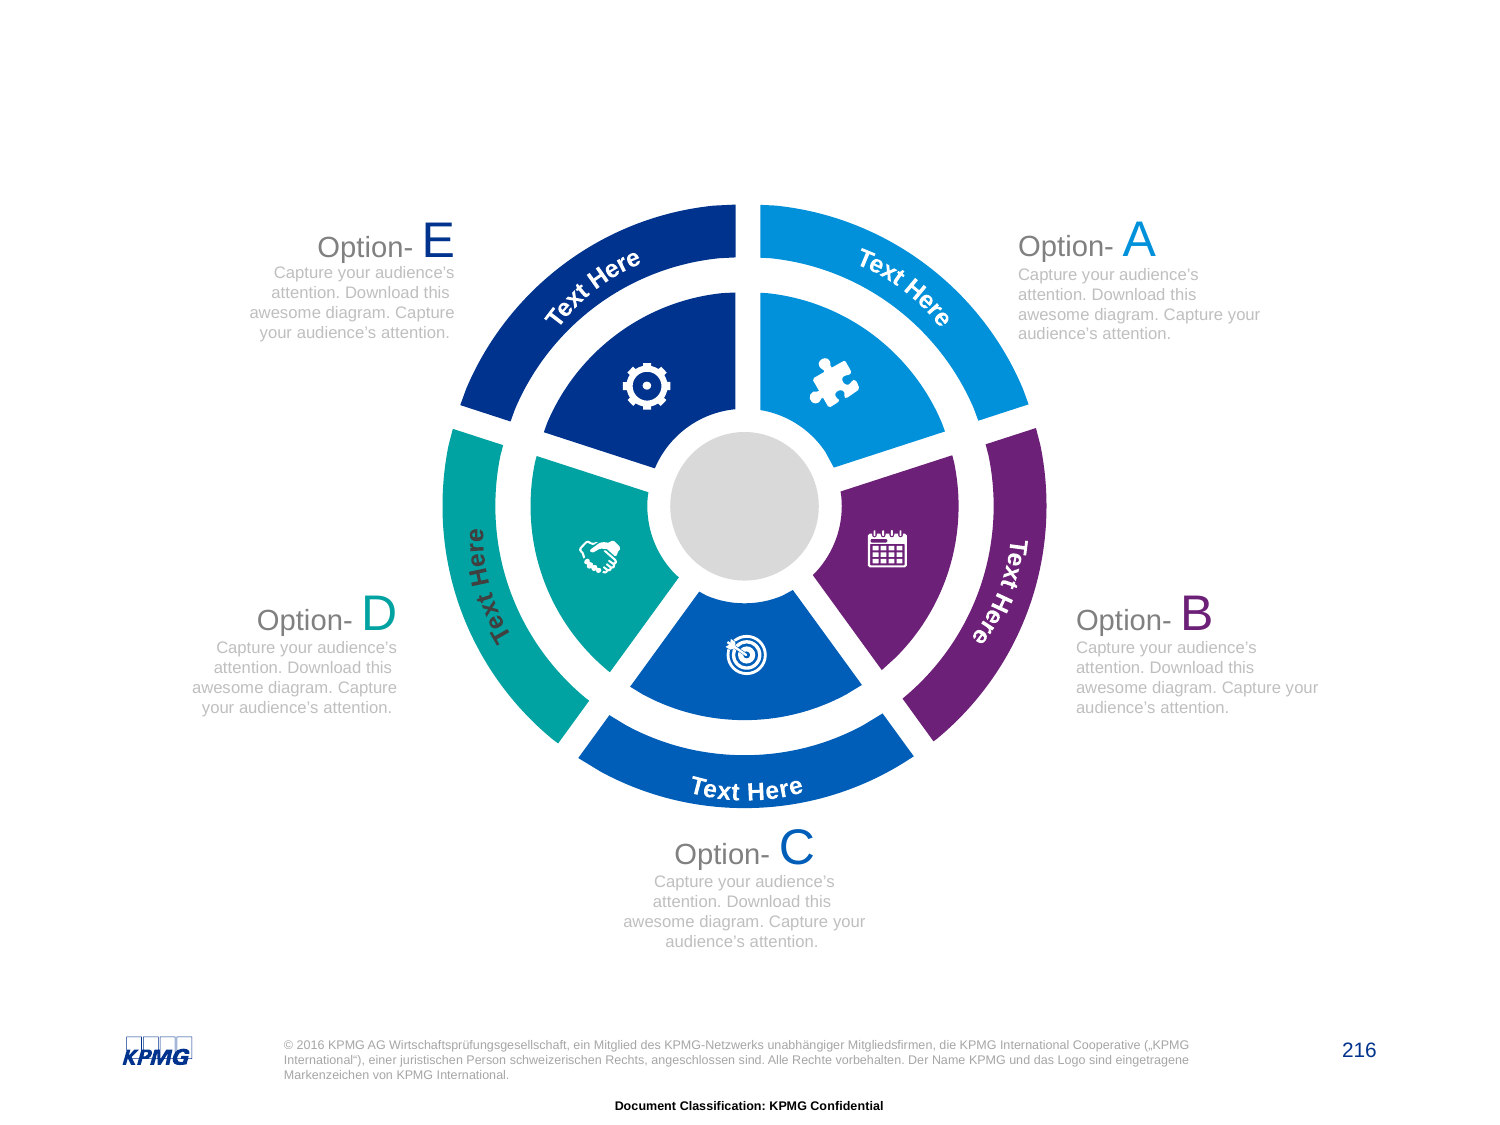

#
Option- A
Capture your audience’s attention. Download this  awesome diagram. Capture your audience’s attention.
Option- E
Capture your audience’s attention. Download this  awesome diagram. Capture your audience’s attention.

Text Here

Text Here

Text Here

Text Here
Text Here

Option- B
Capture your audience’s attention. Download this  awesome diagram. Capture your audience’s attention.
Option- D
Capture your audience’s attention. Download this  awesome diagram. Capture your audience’s attention.
Option- C
Capture your audience’s attention. Download this  awesome diagram. Capture your audience’s attention.